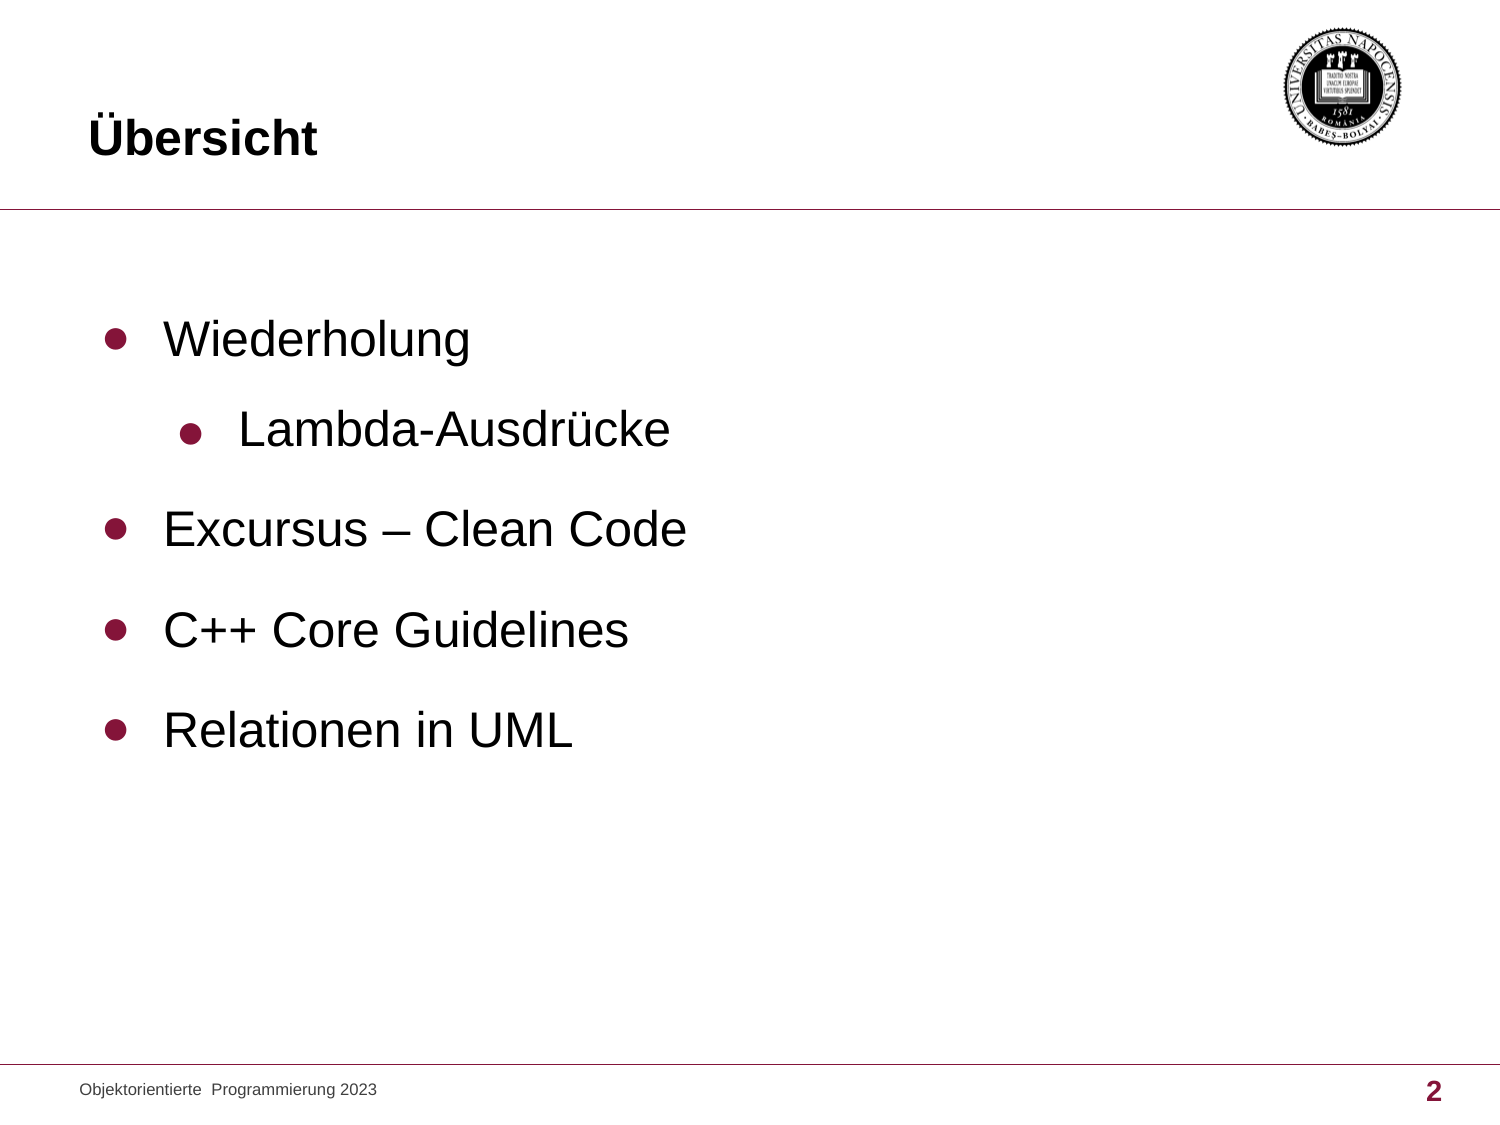

# Übersicht
Wiederholung
Lambda-Ausdrücke
Excursus – Clean Code
C++ Core Guidelines
Relationen in UML
Objektorientierte  Programmierung 2023
2